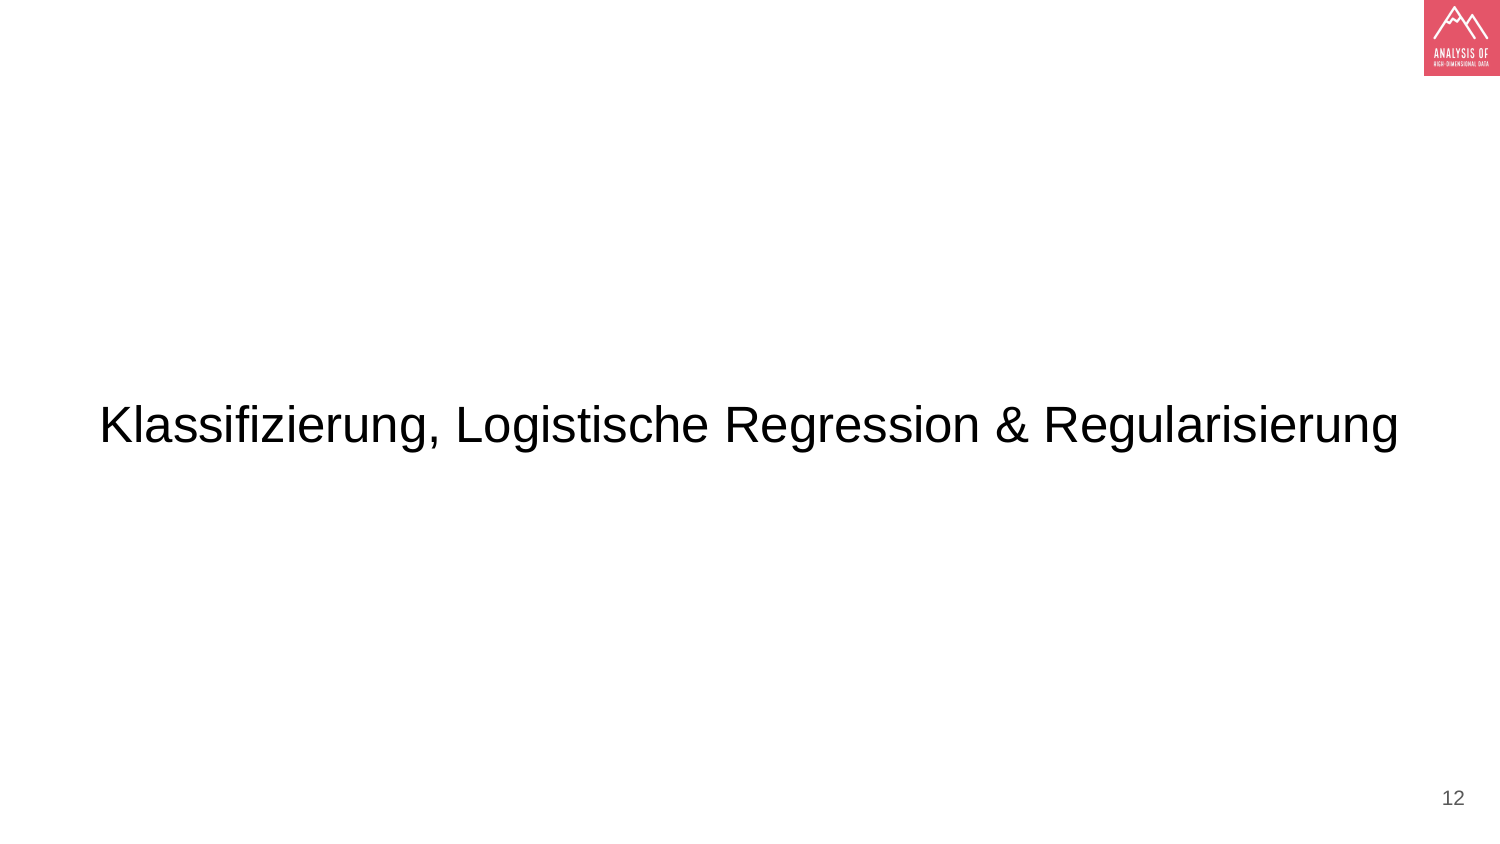

# Klassifizierung, Logistische Regression & Regularisierung
12